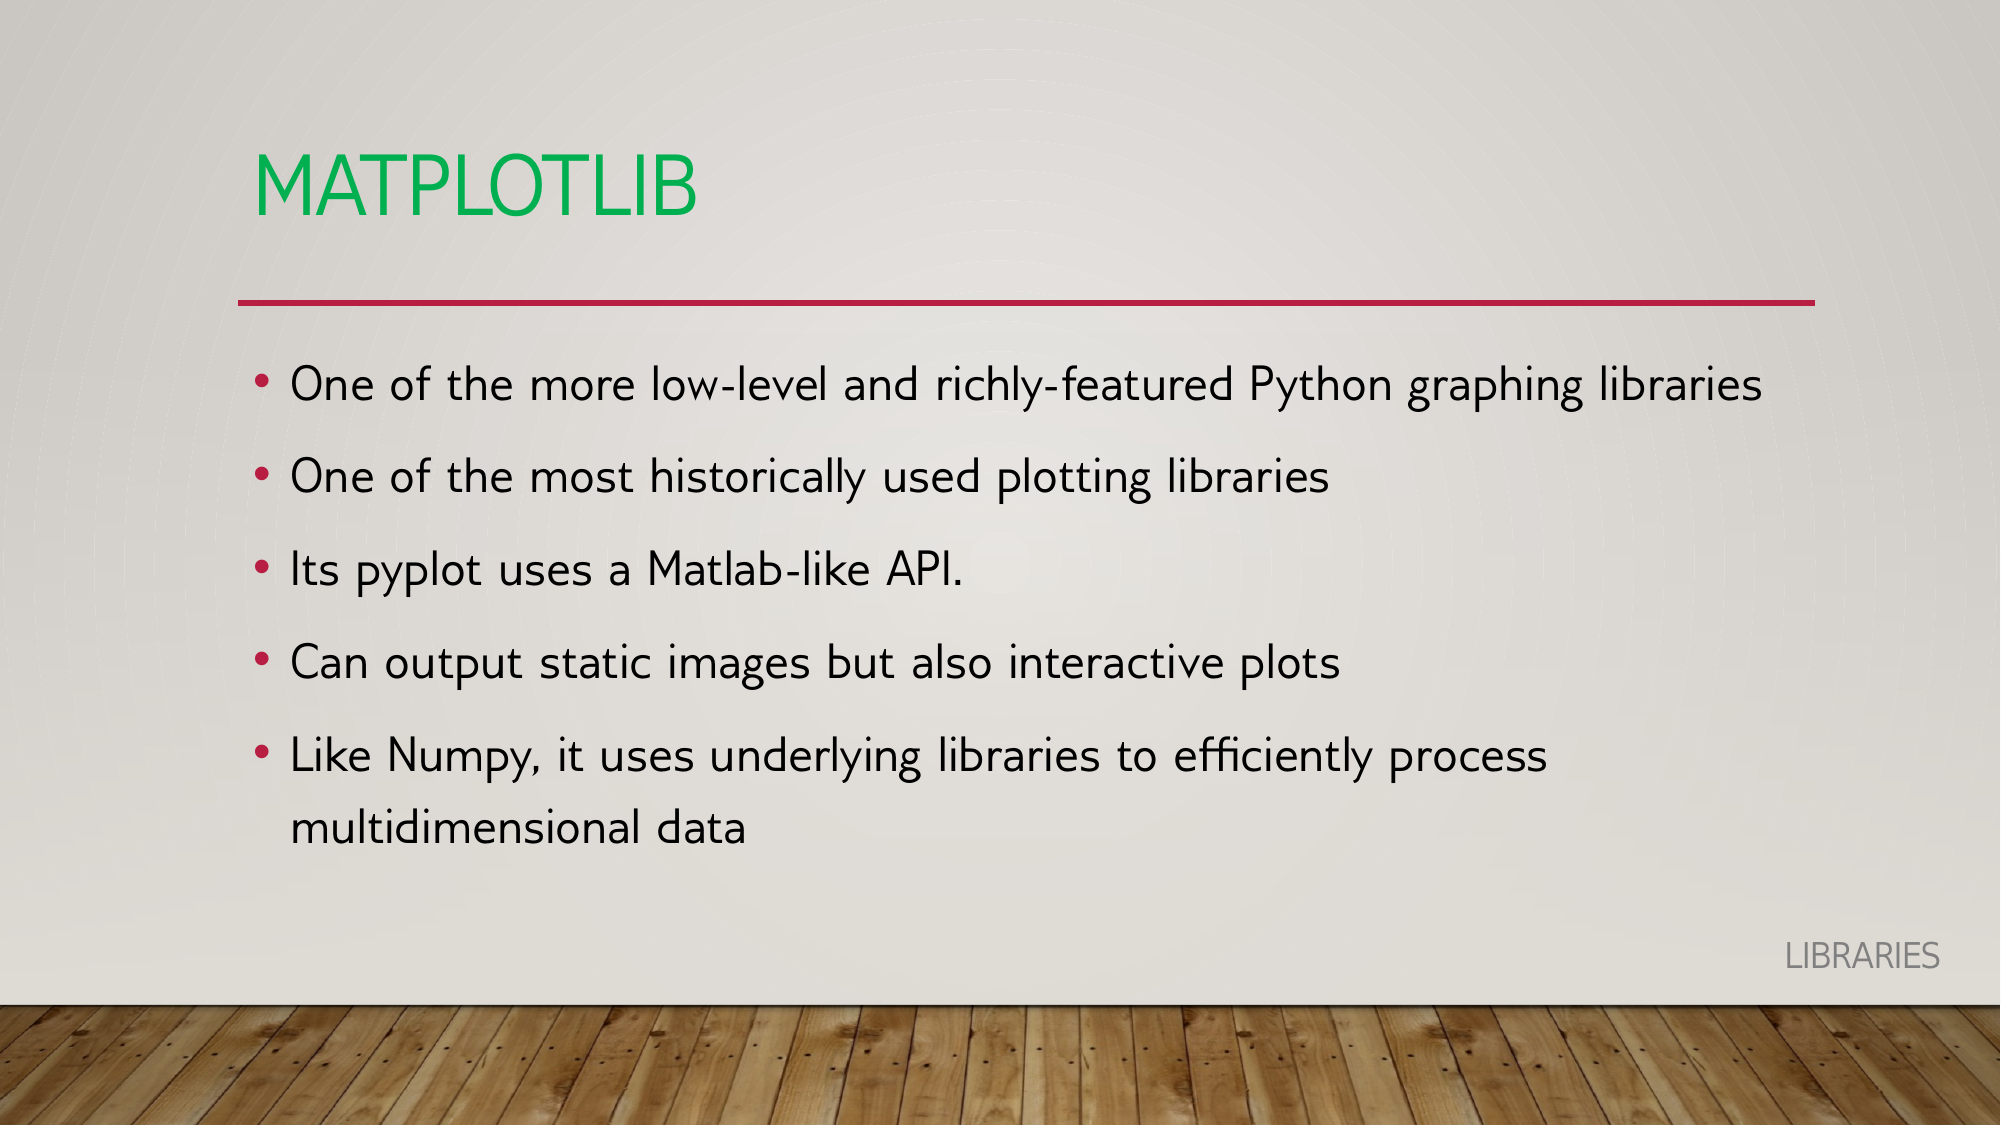

# matplotlib
One of the more low-level and richly-featured Python graphing libraries
One of the most historically used plotting libraries
Its pyplot uses a Matlab-like API.
Can output static images but also interactive plots
Like Numpy, it uses underlying libraries to efficiently process multidimensional data
LIBRARIES